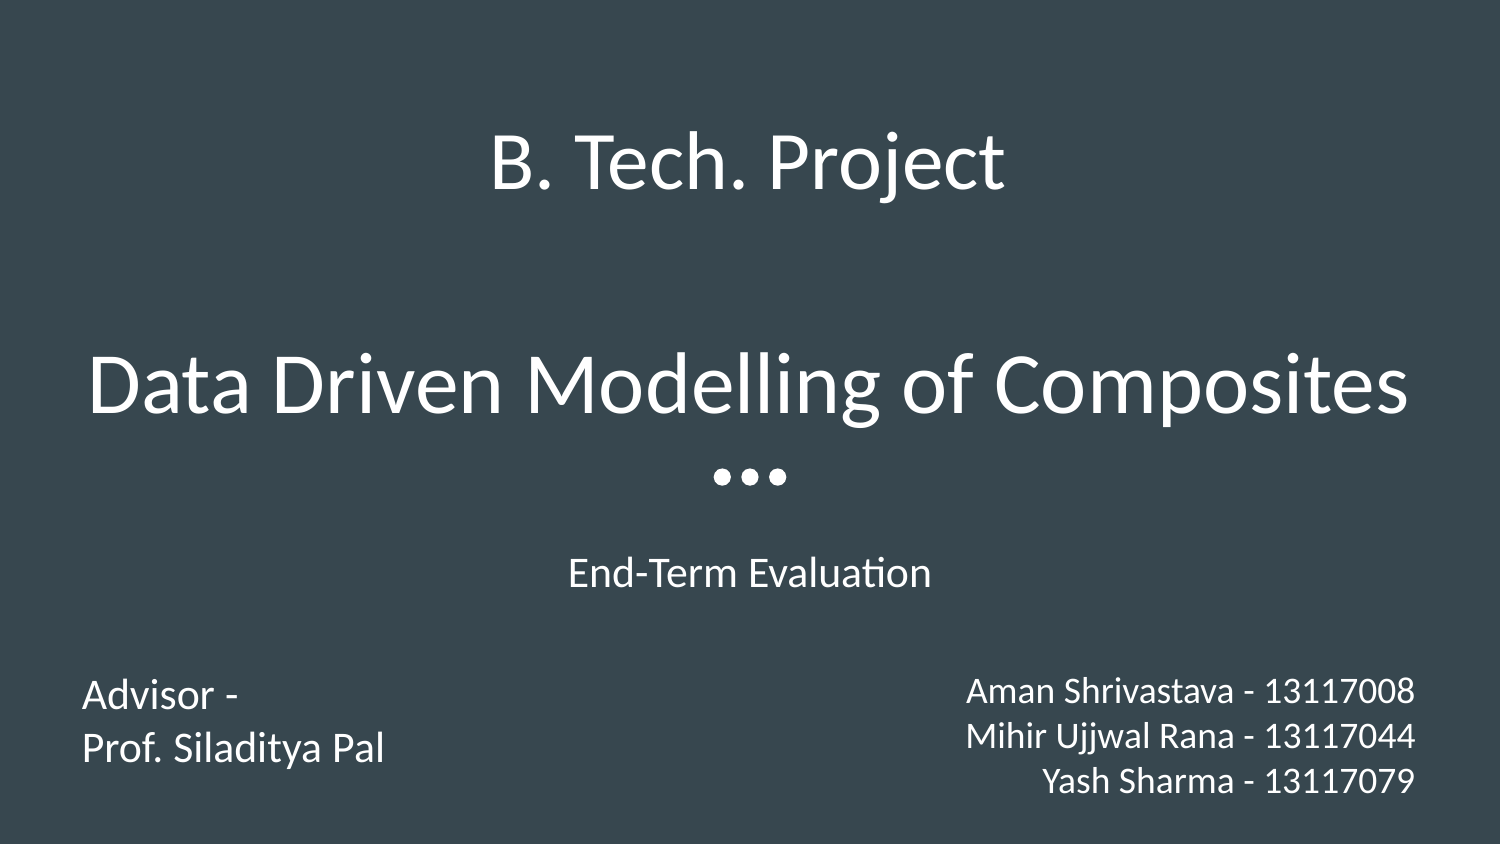

# B. Tech. Project

Data Driven Modelling of Composites
End-Term Evaluation

Advisor -
Prof. Siladitya Pal
Aman Shrivastava - 13117008
Mihir Ujjwal Rana - 13117044
Yash Sharma - 13117079